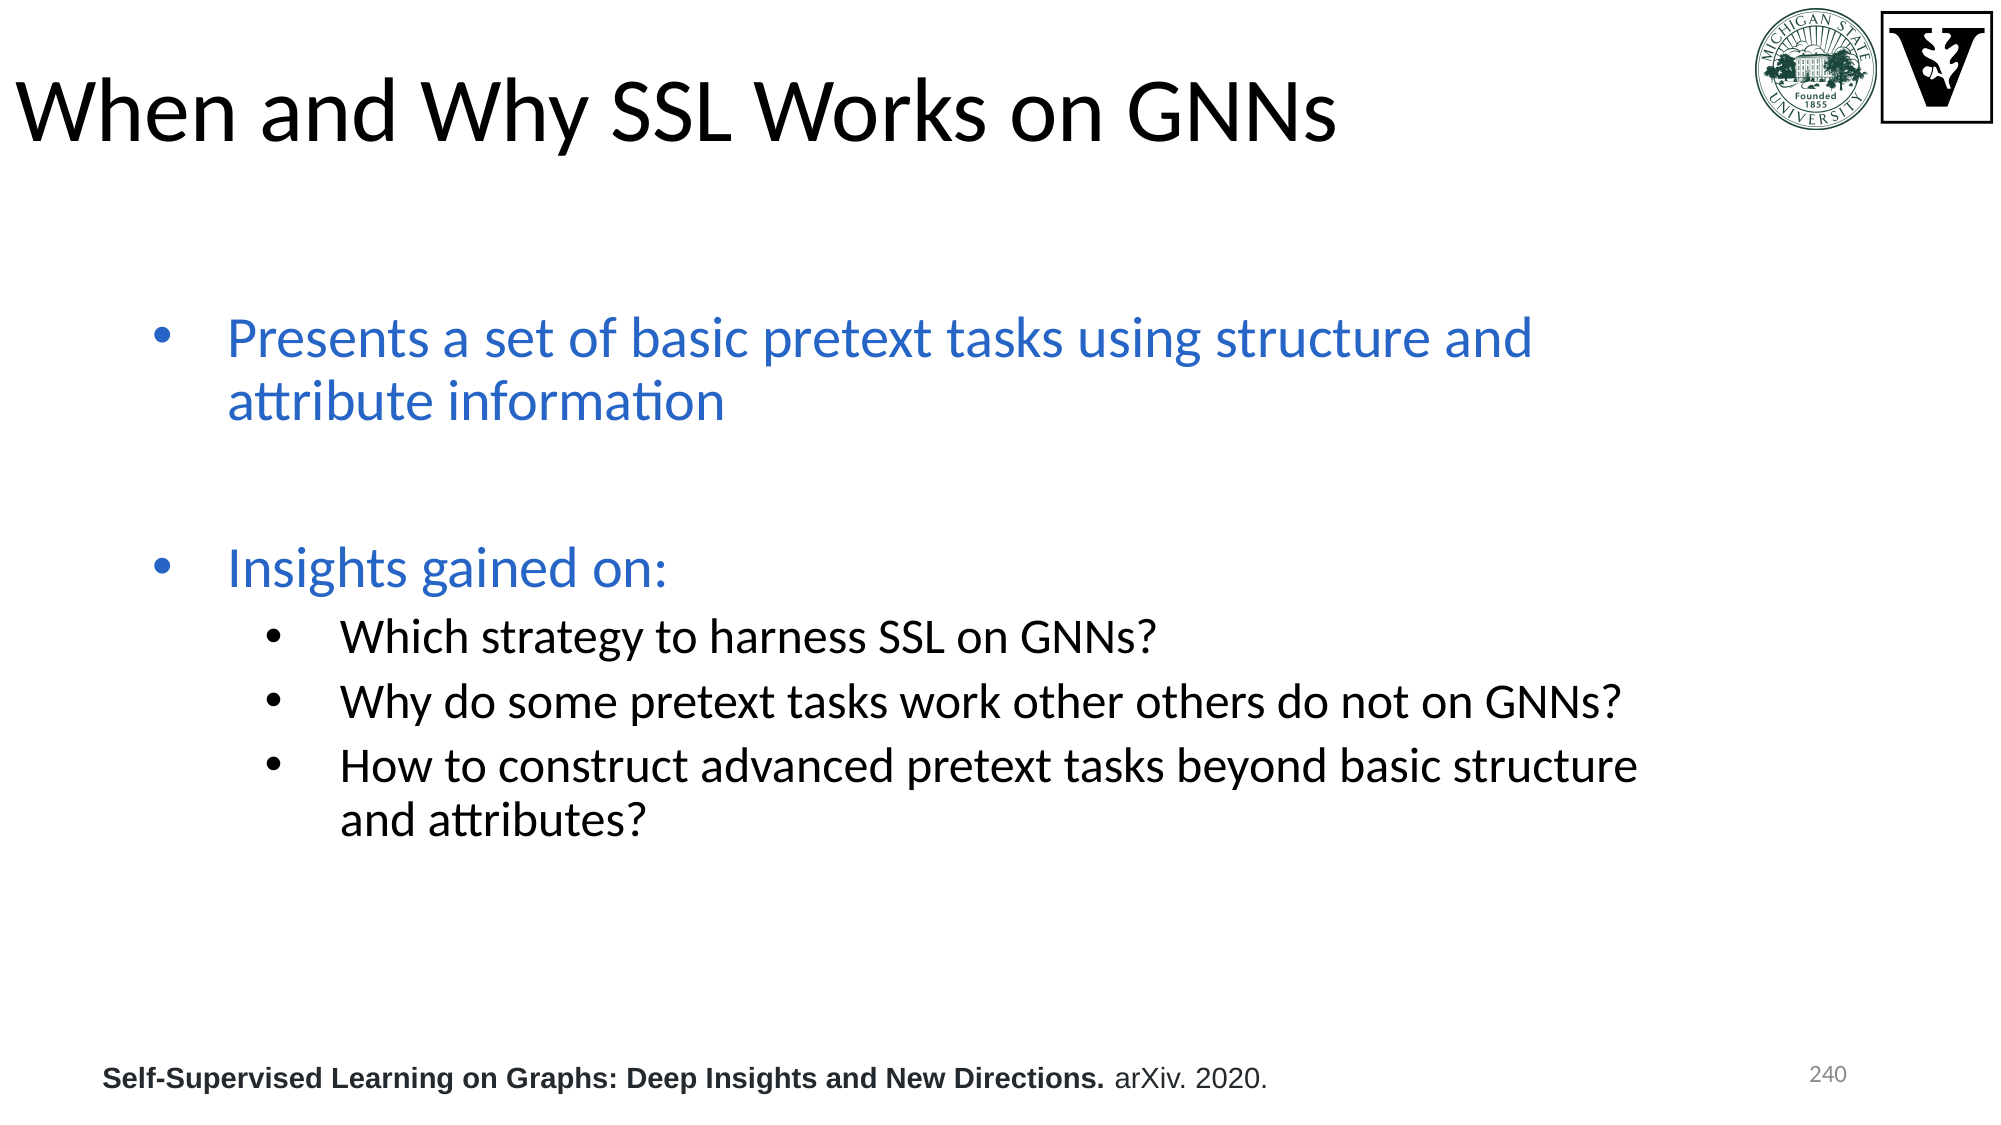

# When and Why SSL Works on GNNs
Presents a set of basic pretext tasks using structure and attribute information

Insights gained on:
Which strategy to harness SSL on GNNs?
Why do some pretext tasks work other others do not on GNNs?
How to construct advanced pretext tasks beyond basic structure and attributes?

240
Self-Supervised Learning on Graphs: Deep Insights and New Directions. arXiv. 2020.